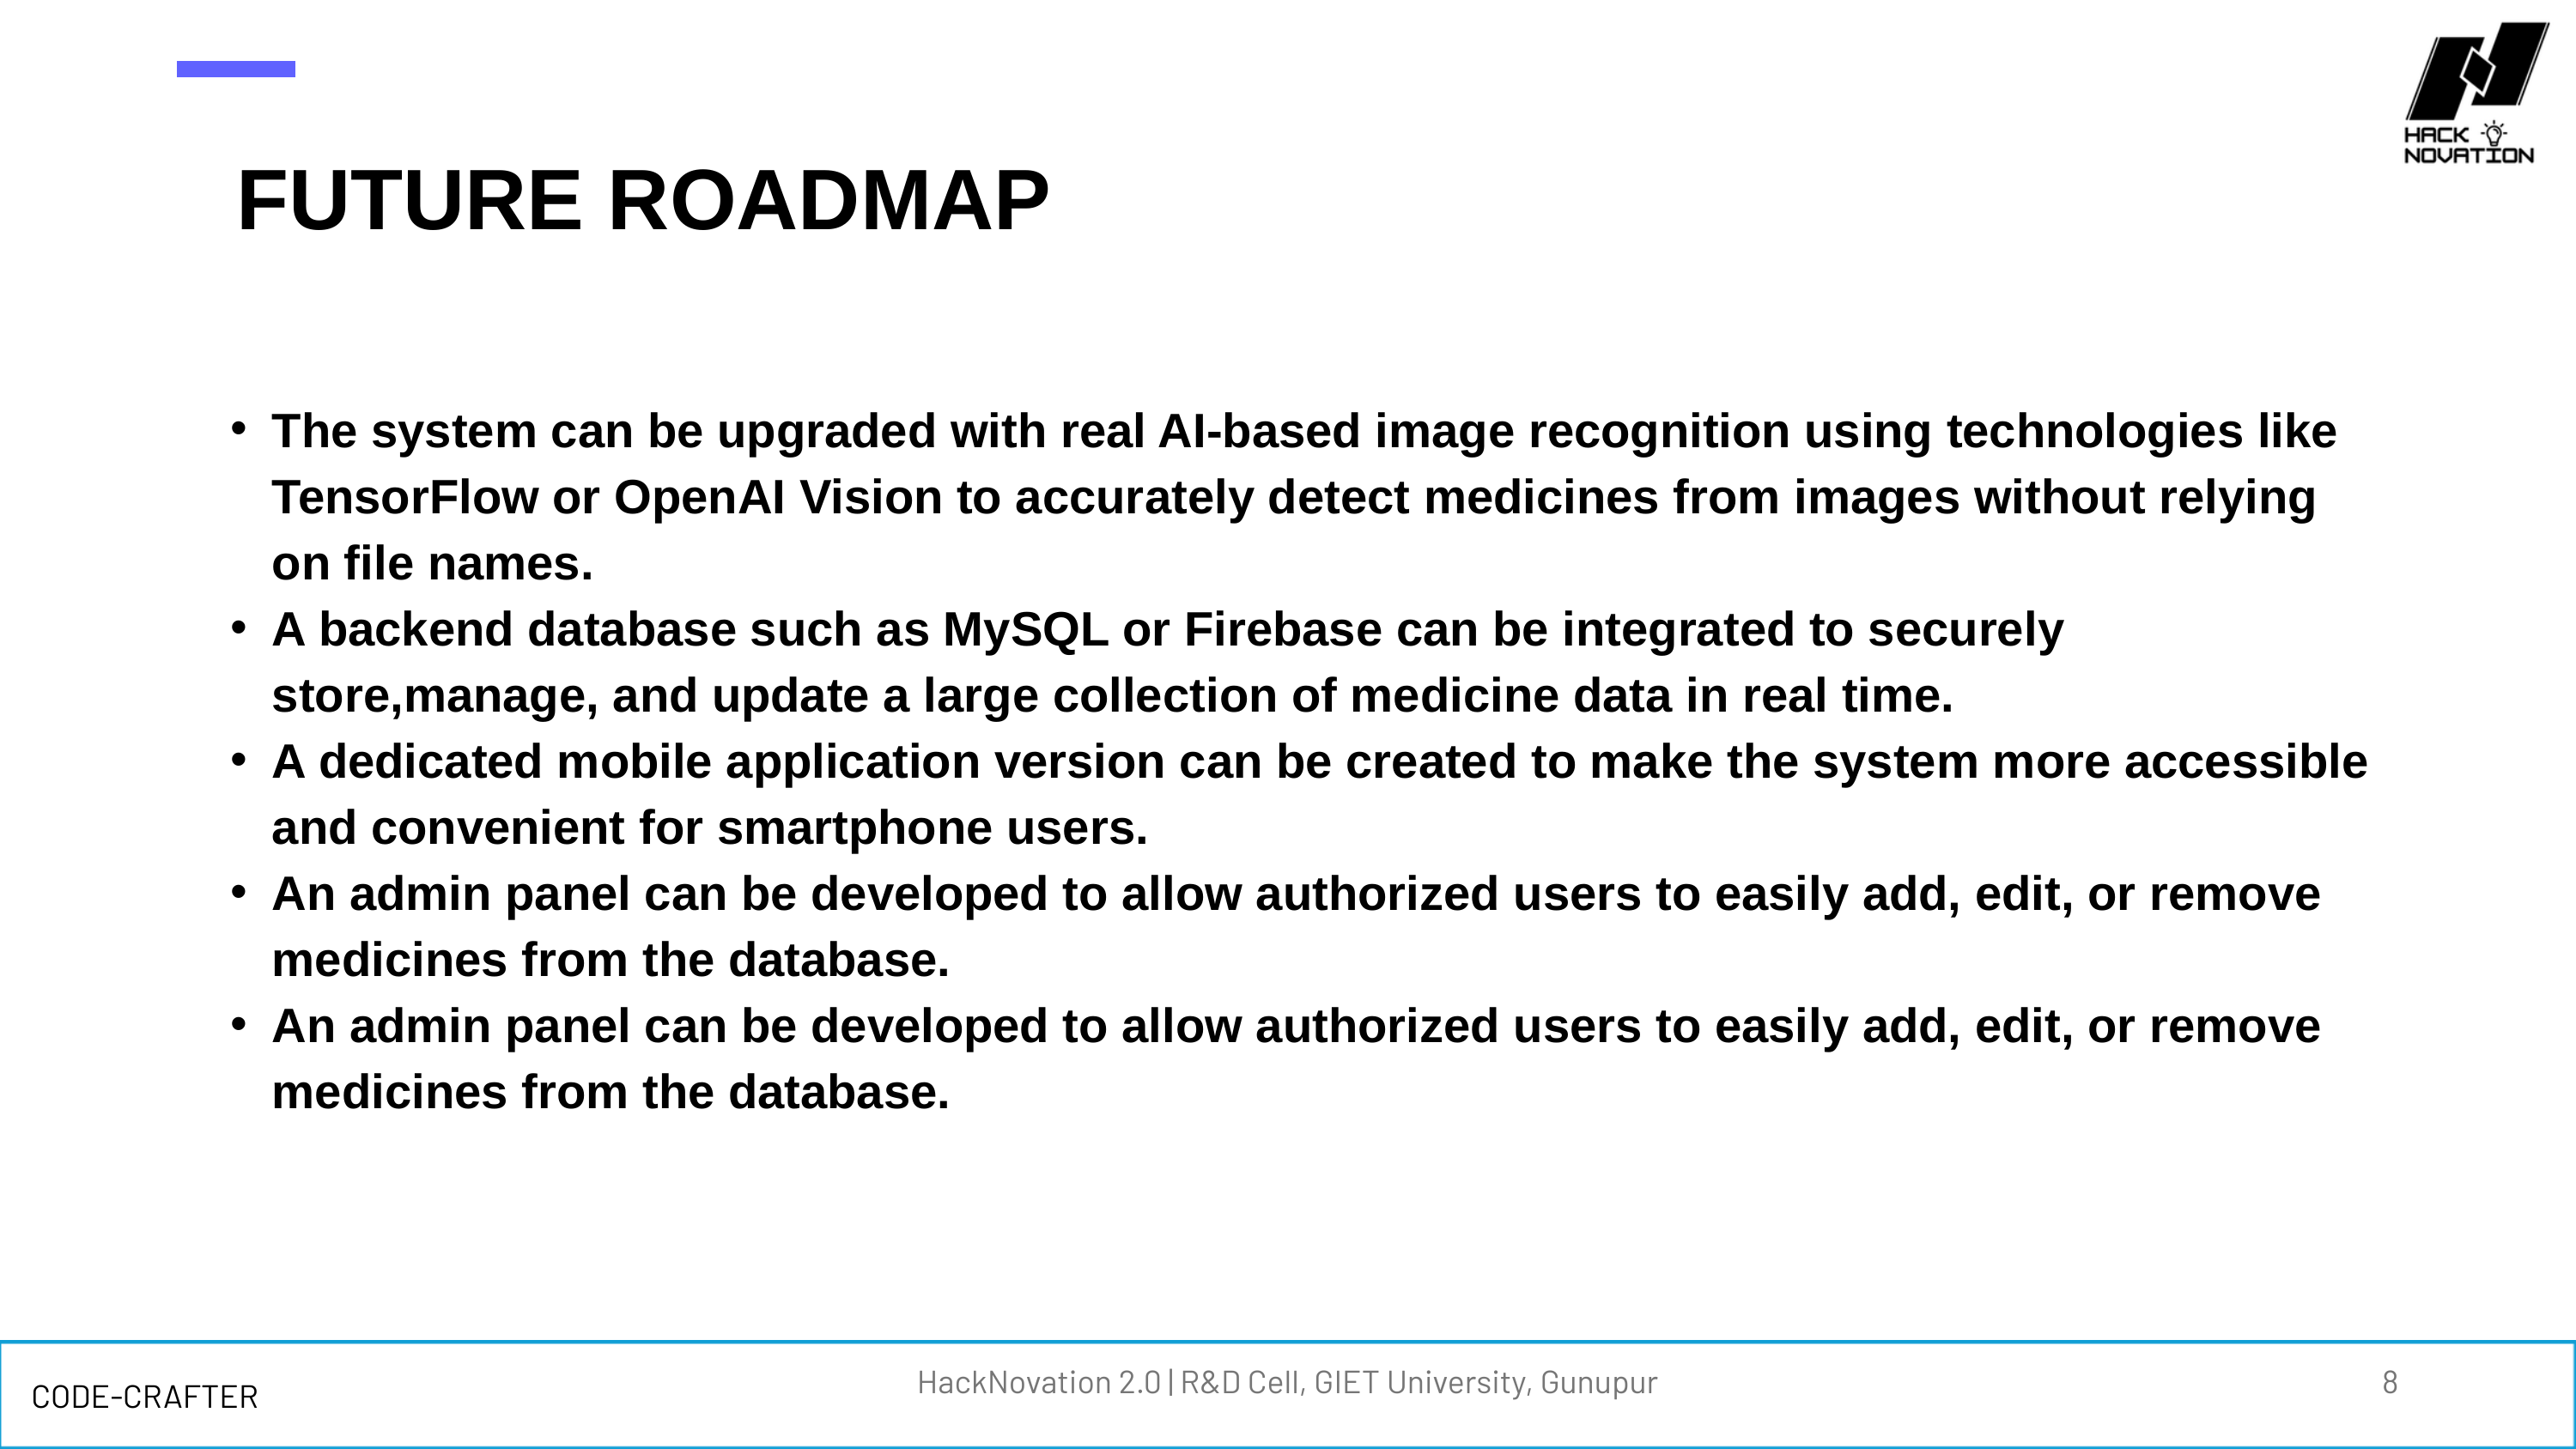

FUTURE ROADMAP

The system can be upgraded with real AI-based image recognition using technologies like TensorFlow or OpenAI Vision to accurately detect medicines from images without relying on file names.
A backend database such as MySQL or Firebase can be integrated to securely store,manage, and update a large collection of medicine data in real time.
A dedicated mobile application version can be created to make the system more accessible and convenient for smartphone users.
An admin panel can be developed to allow authorized users to easily add, edit, or remove medicines from the database.
An admin panel can be developed to allow authorized users to easily add, edit, or remove medicines from the database.

HackNovation 2.0 | R&D Cell, GIET University, Gunupur

8

CODE-CRAFTER